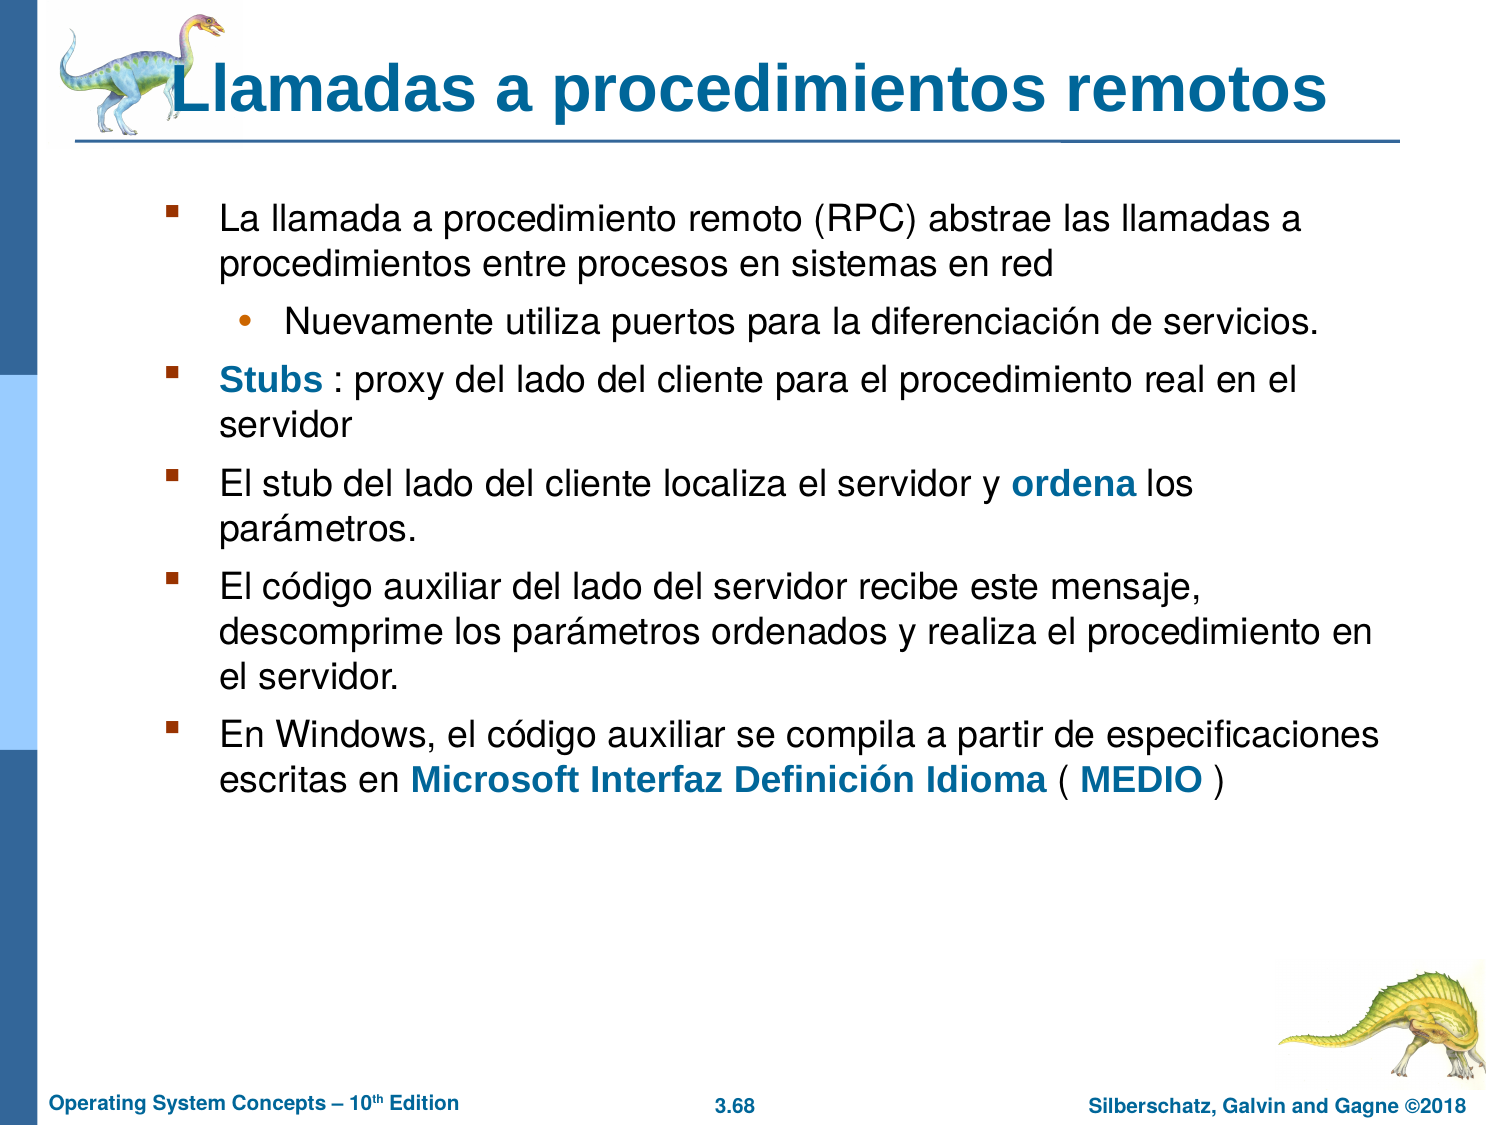

# Llamadas a procedimientos remotos
La llamada a procedimiento remoto (RPC) abstrae las llamadas a procedimientos entre procesos en sistemas en red
Nuevamente utiliza puertos para la diferenciación de servicios.
Stubs : proxy del lado del cliente para el procedimiento real en el servidor
El stub del lado del cliente localiza el servidor y ordena los parámetros.
El código auxiliar del lado del servidor recibe este mensaje, descomprime los parámetros ordenados y realiza el procedimiento en el servidor.
En Windows, el código auxiliar se compila a partir de especificaciones escritas en Microsoft Interfaz Definición Idioma ( MEDIO )